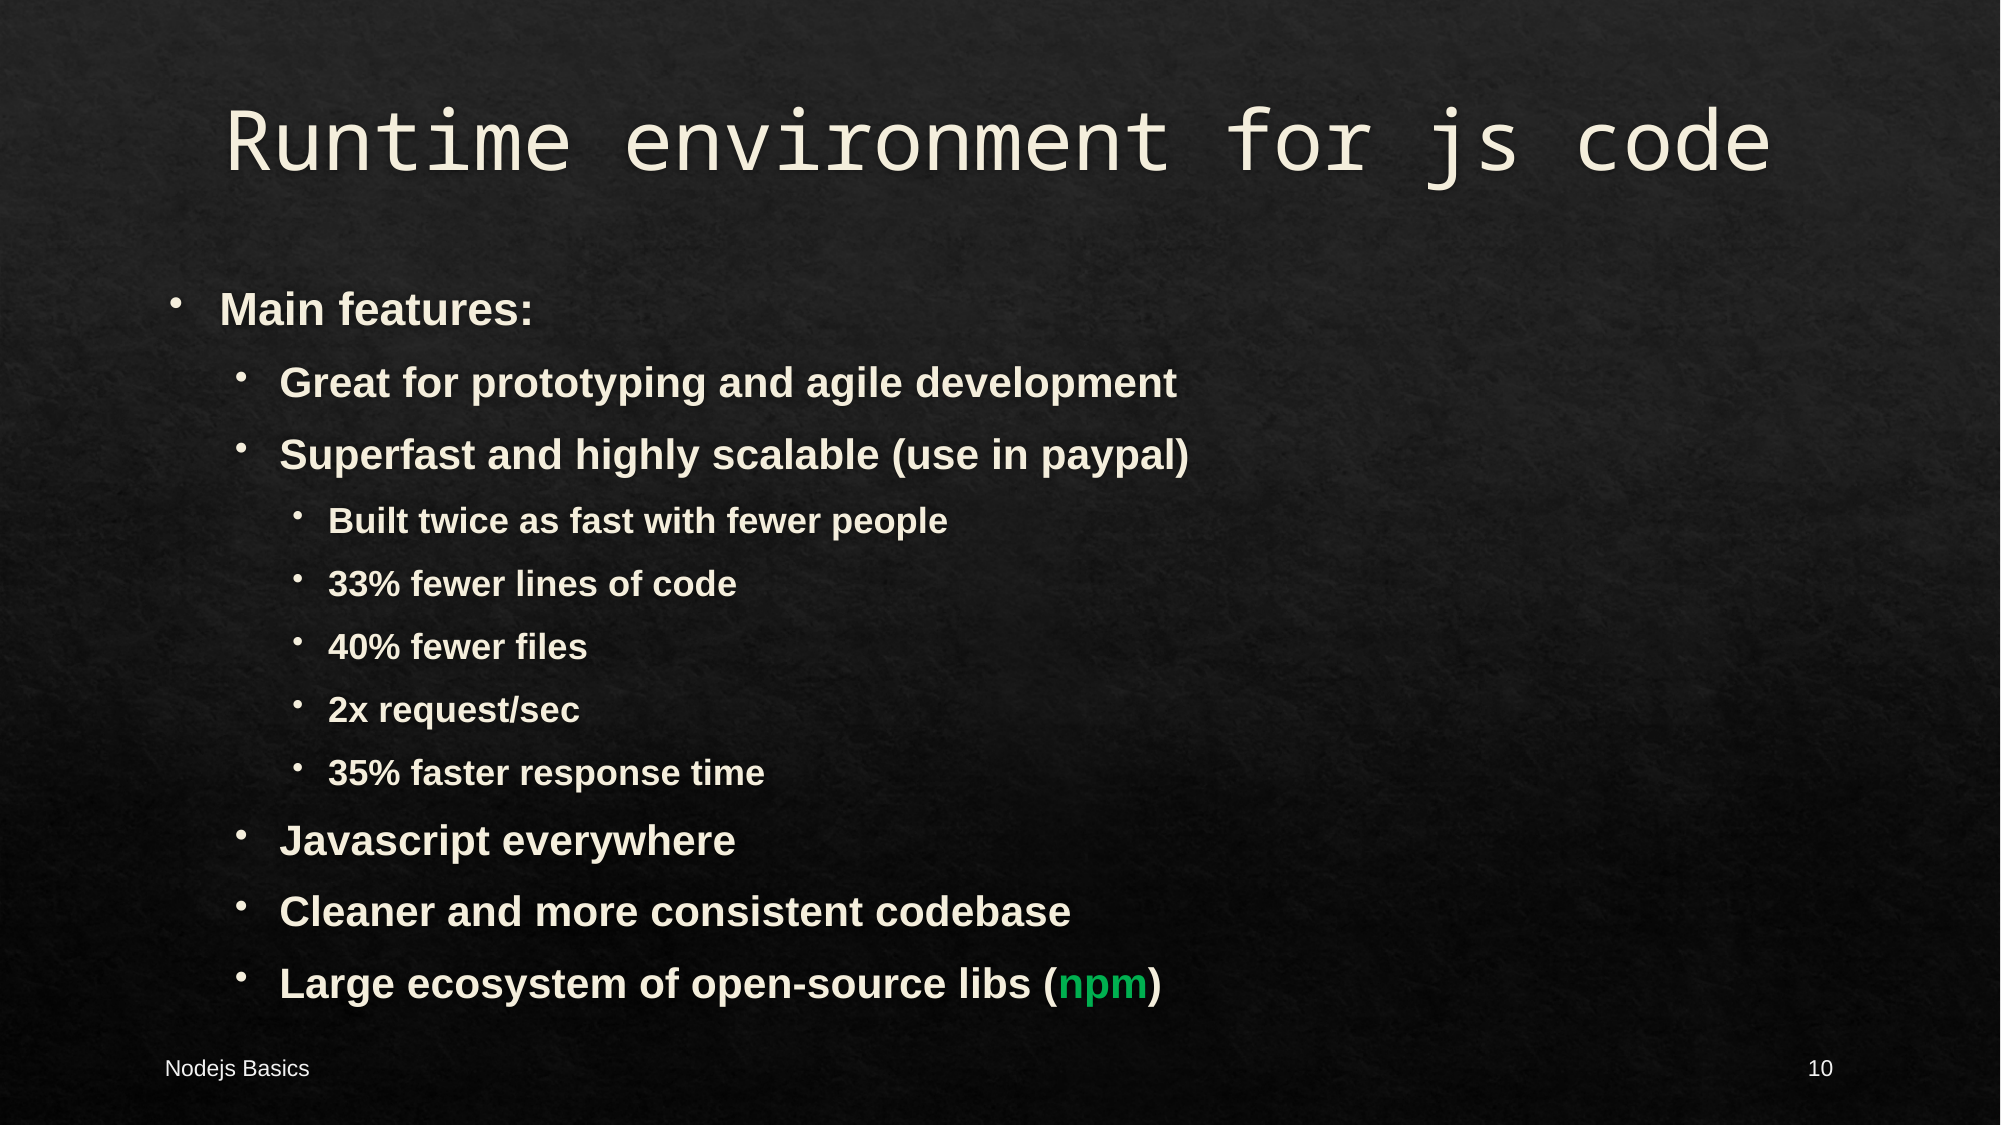

# Runtime environment for js code
Main features:
Great for prototyping and agile development
Superfast and highly scalable (use in paypal)
Built twice as fast with fewer people
33% fewer lines of code
40% fewer files
2x request/sec
35% faster response time
Javascript everywhere
Cleaner and more consistent codebase
Large ecosystem of open-source libs (npm)
Nodejs Basics
10